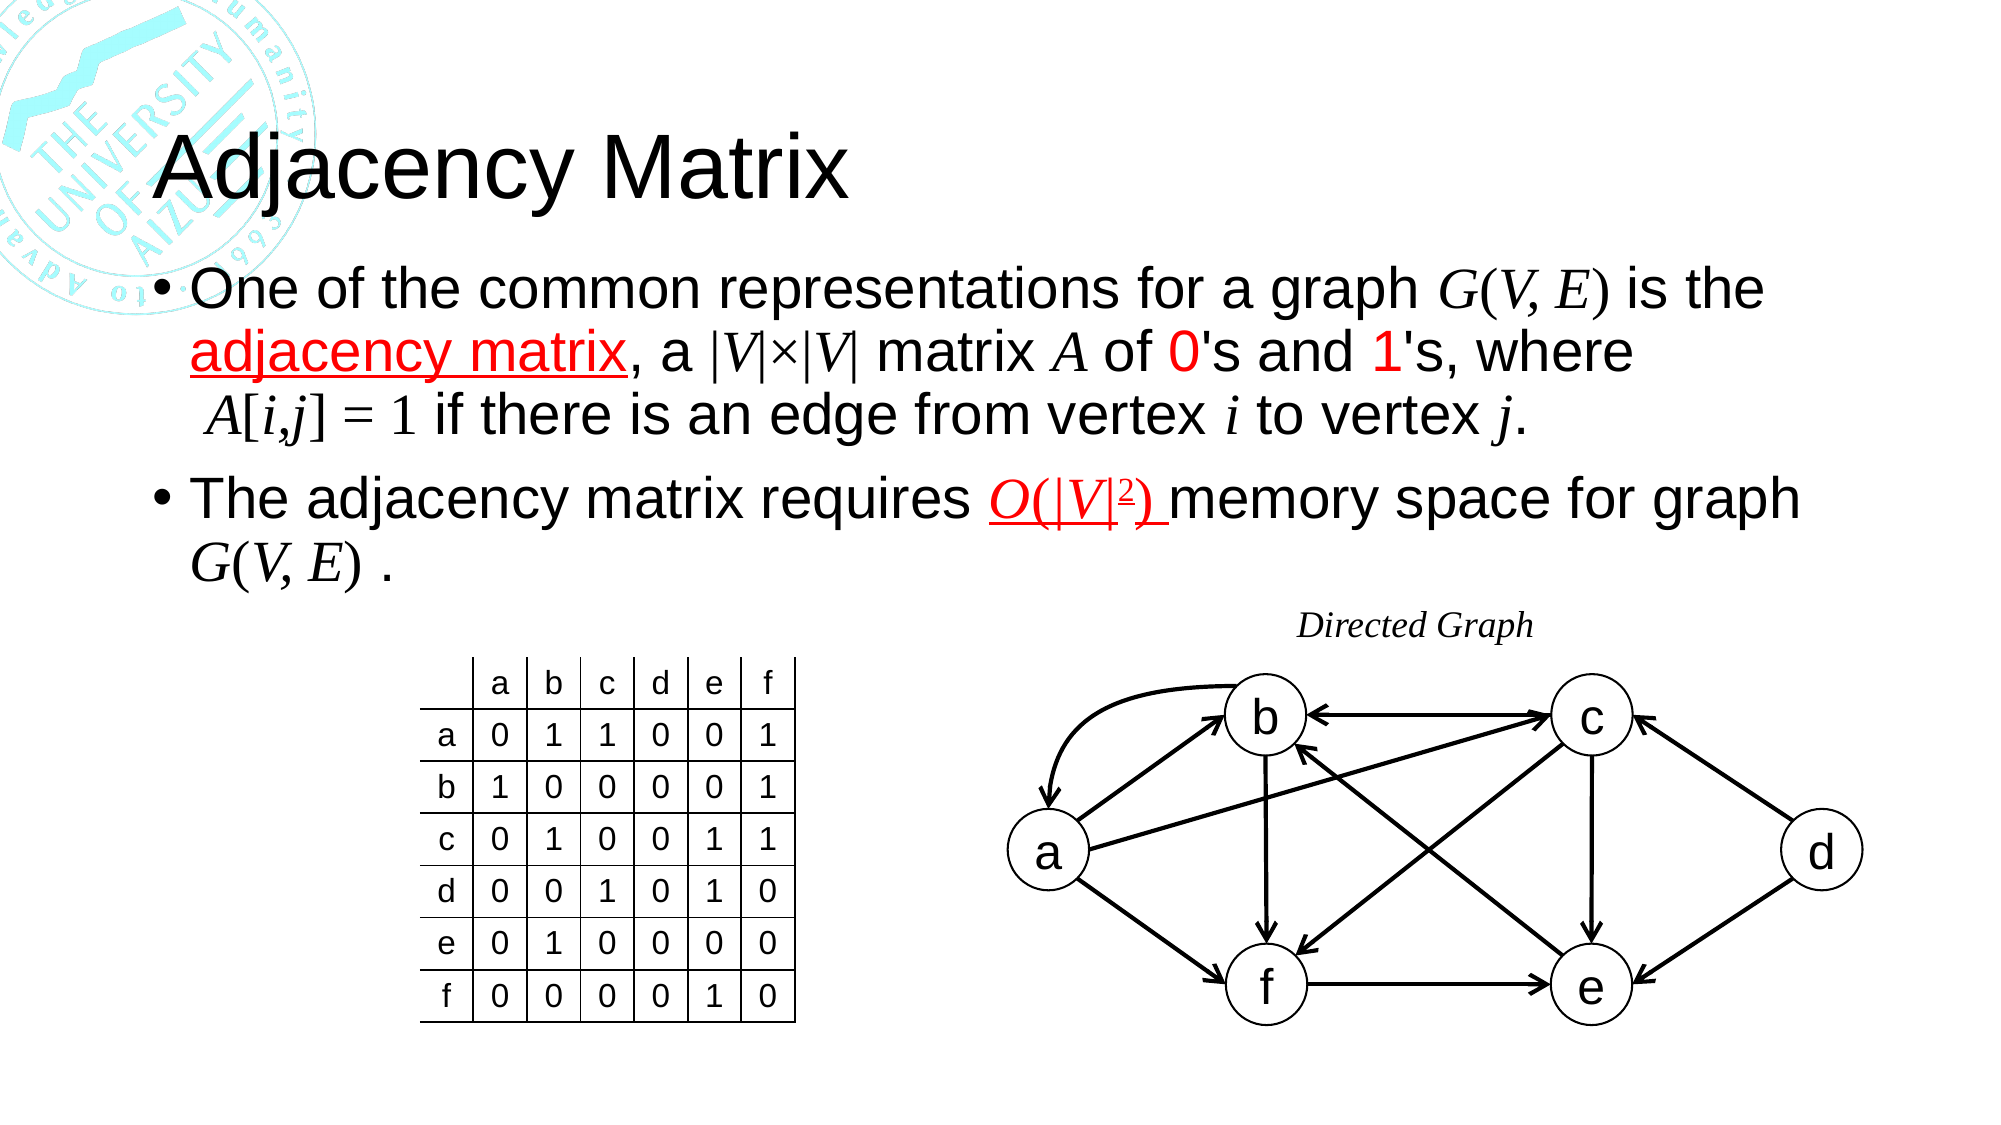

# Adjacency Matrix
One of the common representations for a graph G(V, E) is the adjacency matrix, a |V|×|V| matrix A of 0's and 1's, where
 A[i,j] = 1 if there is an edge from vertex i to vertex j.
The adjacency matrix requires O(|V|2) memory space for graph G(V, E) .
Directed Graph
|  | a | b | c | d | e | f |
| --- | --- | --- | --- | --- | --- | --- |
| a | 0 | 1 | 1 | 0 | 0 | 1 |
| b | 1 | 0 | 0 | 0 | 0 | 1 |
| c | 0 | 1 | 0 | 0 | 1 | 1 |
| d | 0 | 0 | 1 | 0 | 1 | 0 |
| e | 0 | 1 | 0 | 0 | 0 | 0 |
| f | 0 | 0 | 0 | 0 | 1 | 0 |
c
b
a
d
f
e